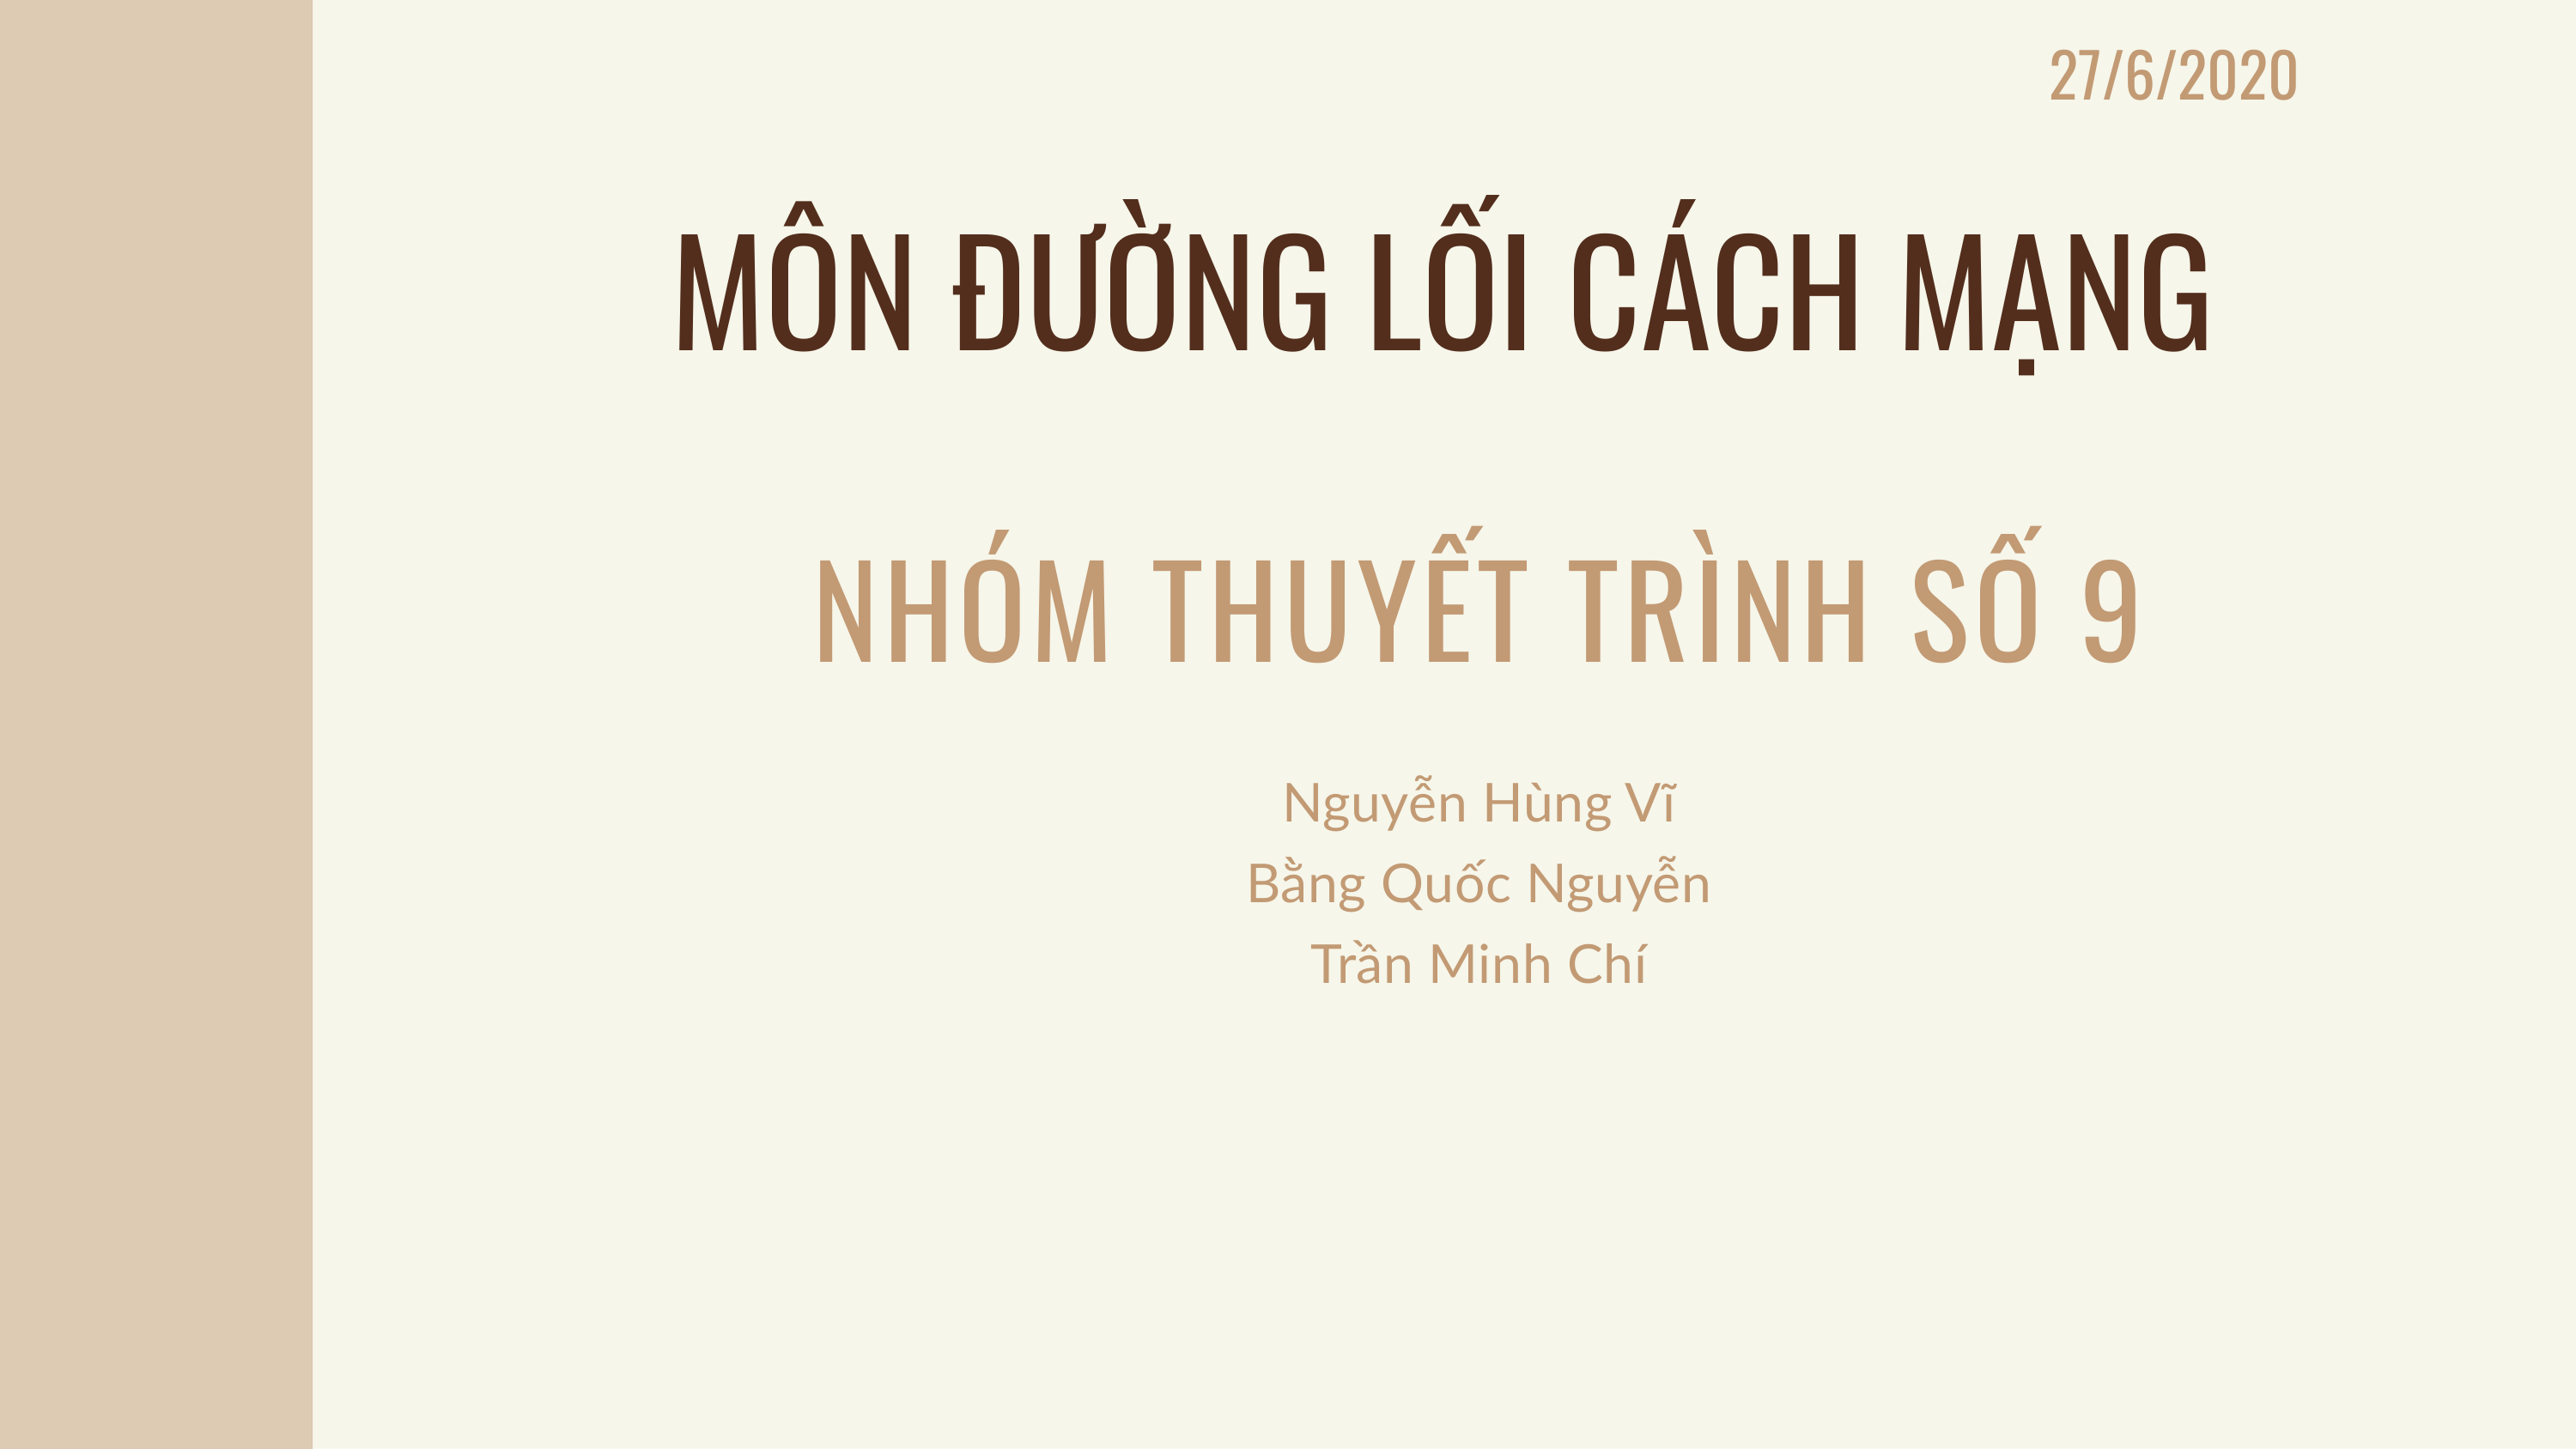

27/6/2020
MÔN ĐƯỜNG LỐI CÁCH MẠNG
NHÓM THUYẾT TRÌNH SỐ 9
Nguyễn Hùng Vĩ
Bằng Quốc Nguyễn
Trần Minh Chí